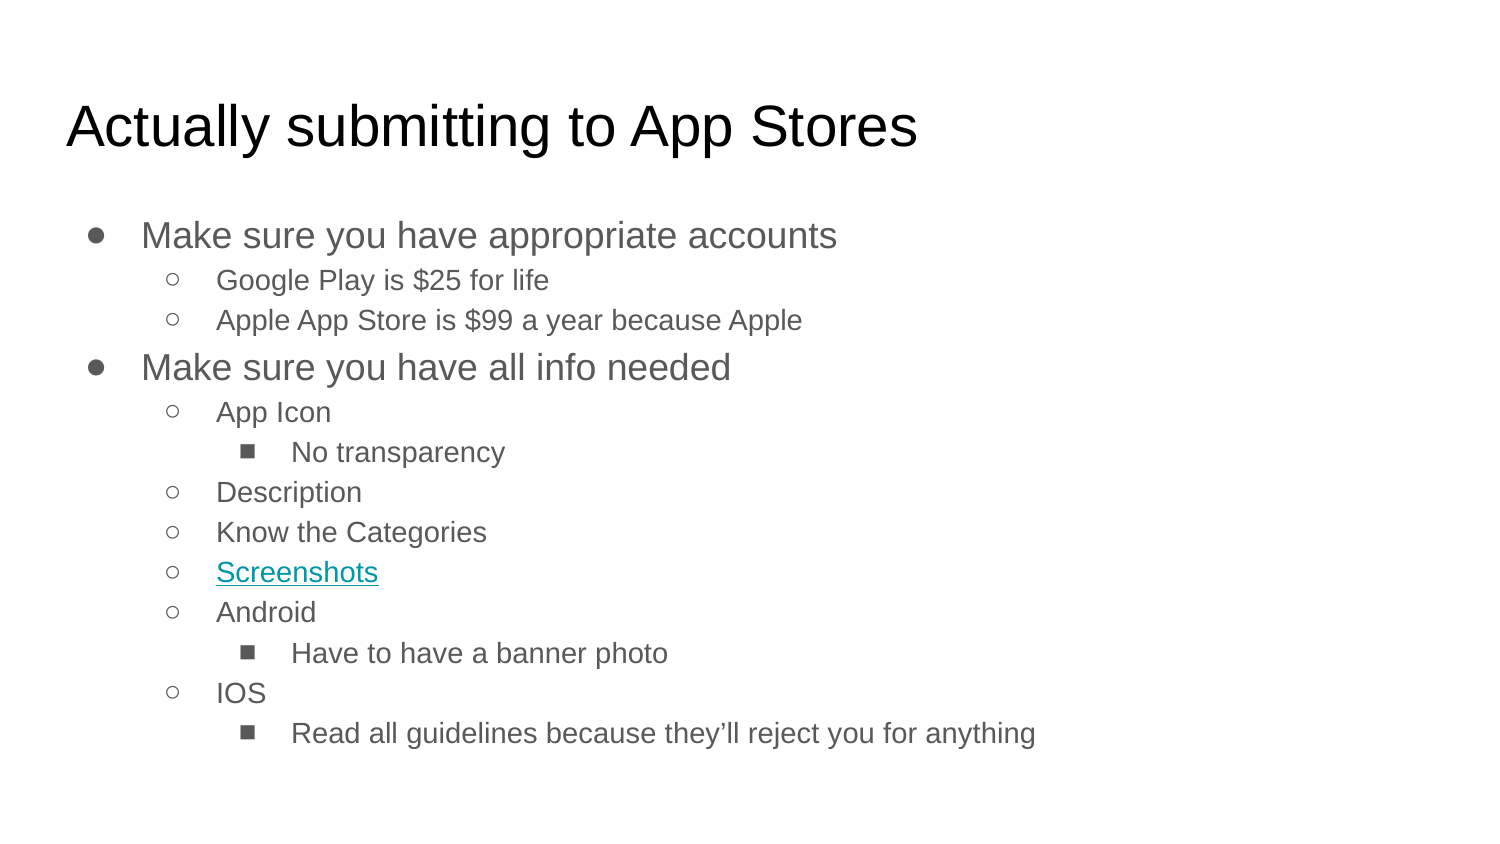

# Actually submitting to App Stores
Make sure you have appropriate accounts
Google Play is $25 for life
Apple App Store is $99 a year because Apple
Make sure you have all info needed
App Icon
No transparency
Description
Know the Categories
Screenshots
Android
Have to have a banner photo
IOS
Read all guidelines because they’ll reject you for anything